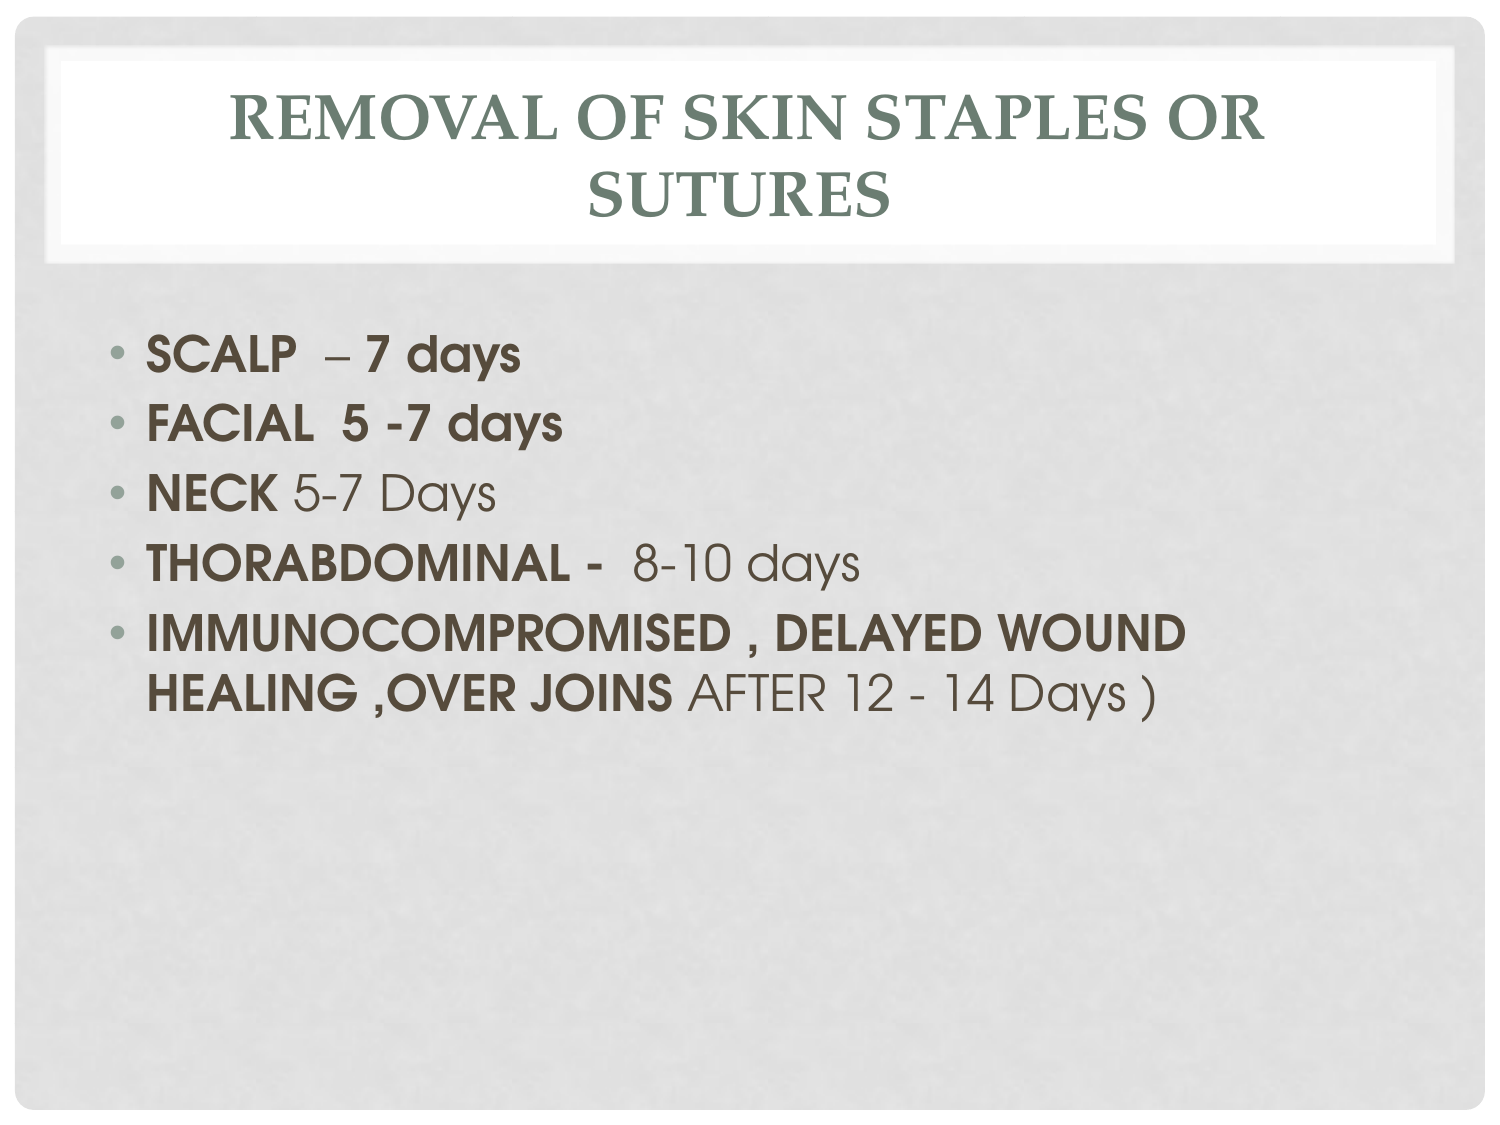

# REMOVAL OF SKIN STAPLES OR SUTURES
SCALP  – 7 days
FACIAL  5 -7 days
NECK 5-7 Days
THORABDOMINAL -  8-10 days
IMMUNOCOMPROMISED , DELAYED WOUND HEALING ,OVER JOINS AFTER 12 - 14 Days )